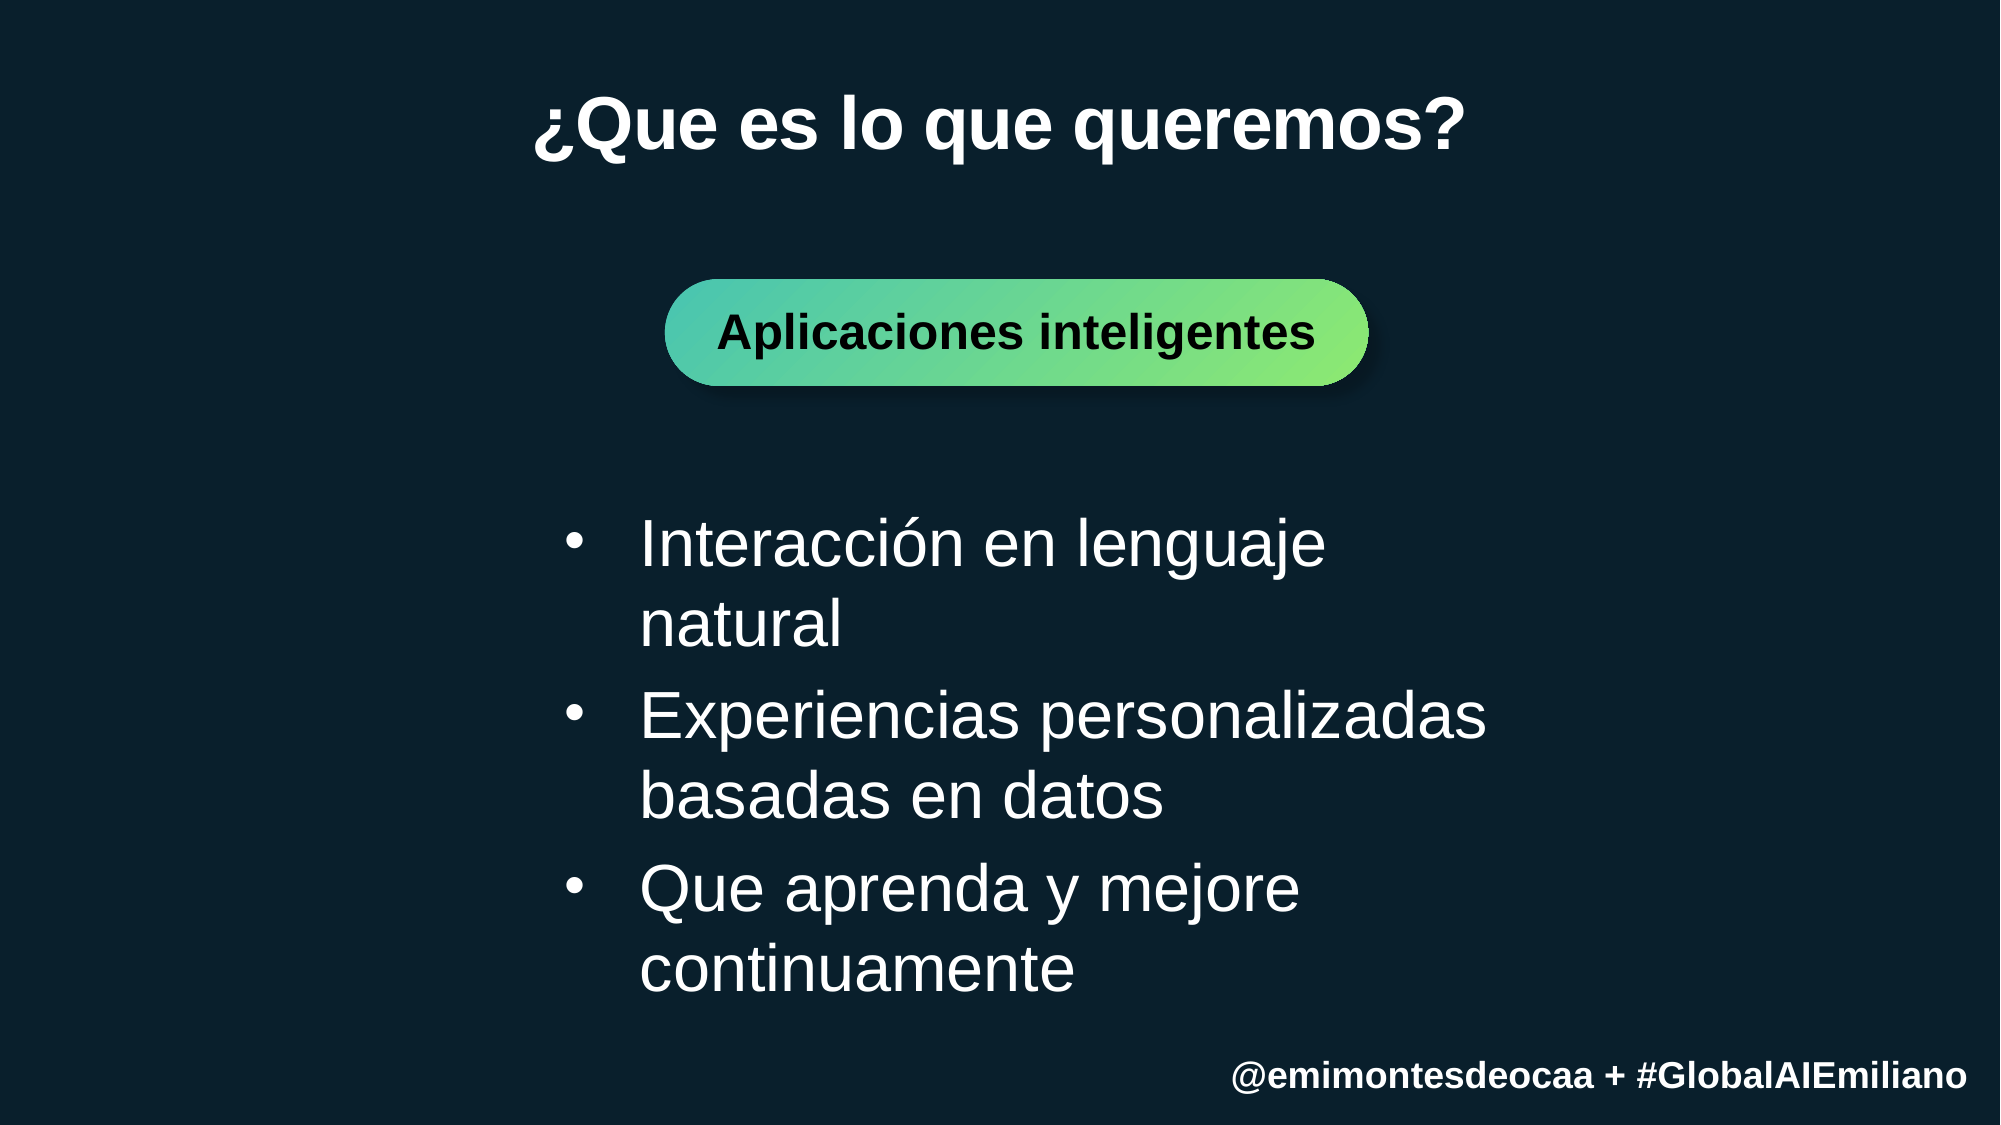

# ¿Que es lo que queremos?
Aplicaciones inteligentes
Interacción en lenguaje natural
Experiencias personalizadas basadas en datos
Que aprenda y mejore continuamente
@emimontesdeocaa + #GlobalAIEmiliano